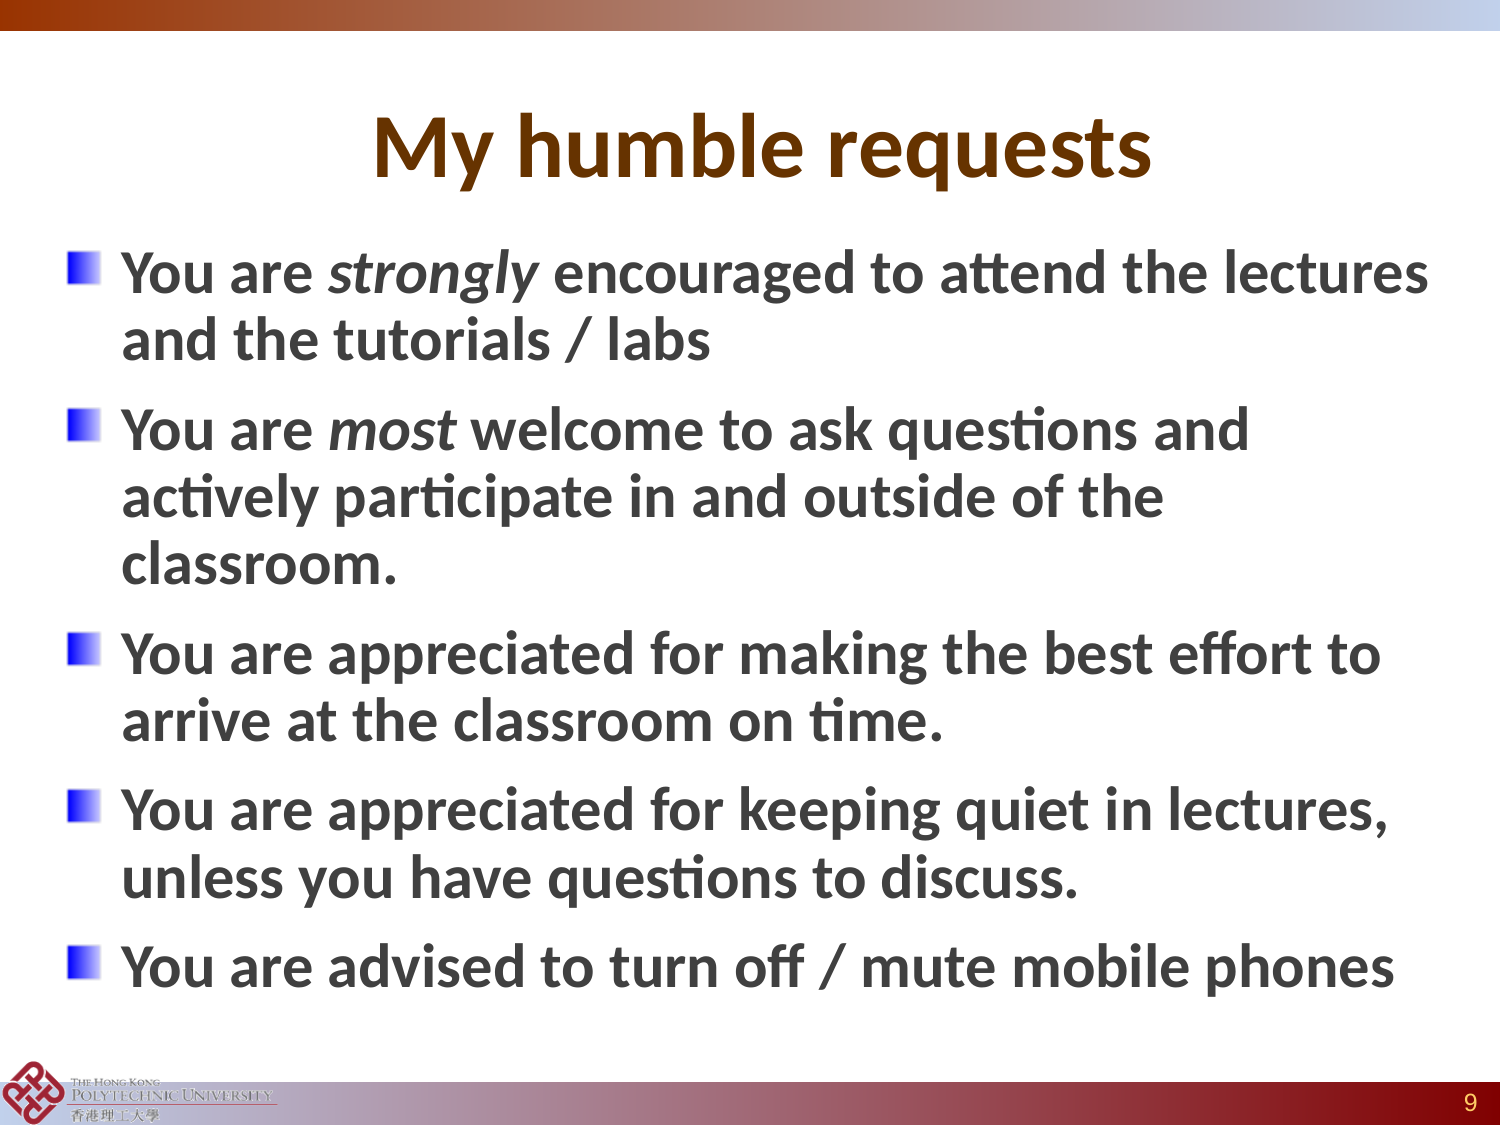

# My humble requests
You are strongly encouraged to attend the lectures and the tutorials / labs
You are most welcome to ask questions and actively participate in and outside of the classroom.
You are appreciated for making the best effort to arrive at the classroom on time.
You are appreciated for keeping quiet in lectures, unless you have questions to discuss.
You are advised to turn off / mute mobile phones